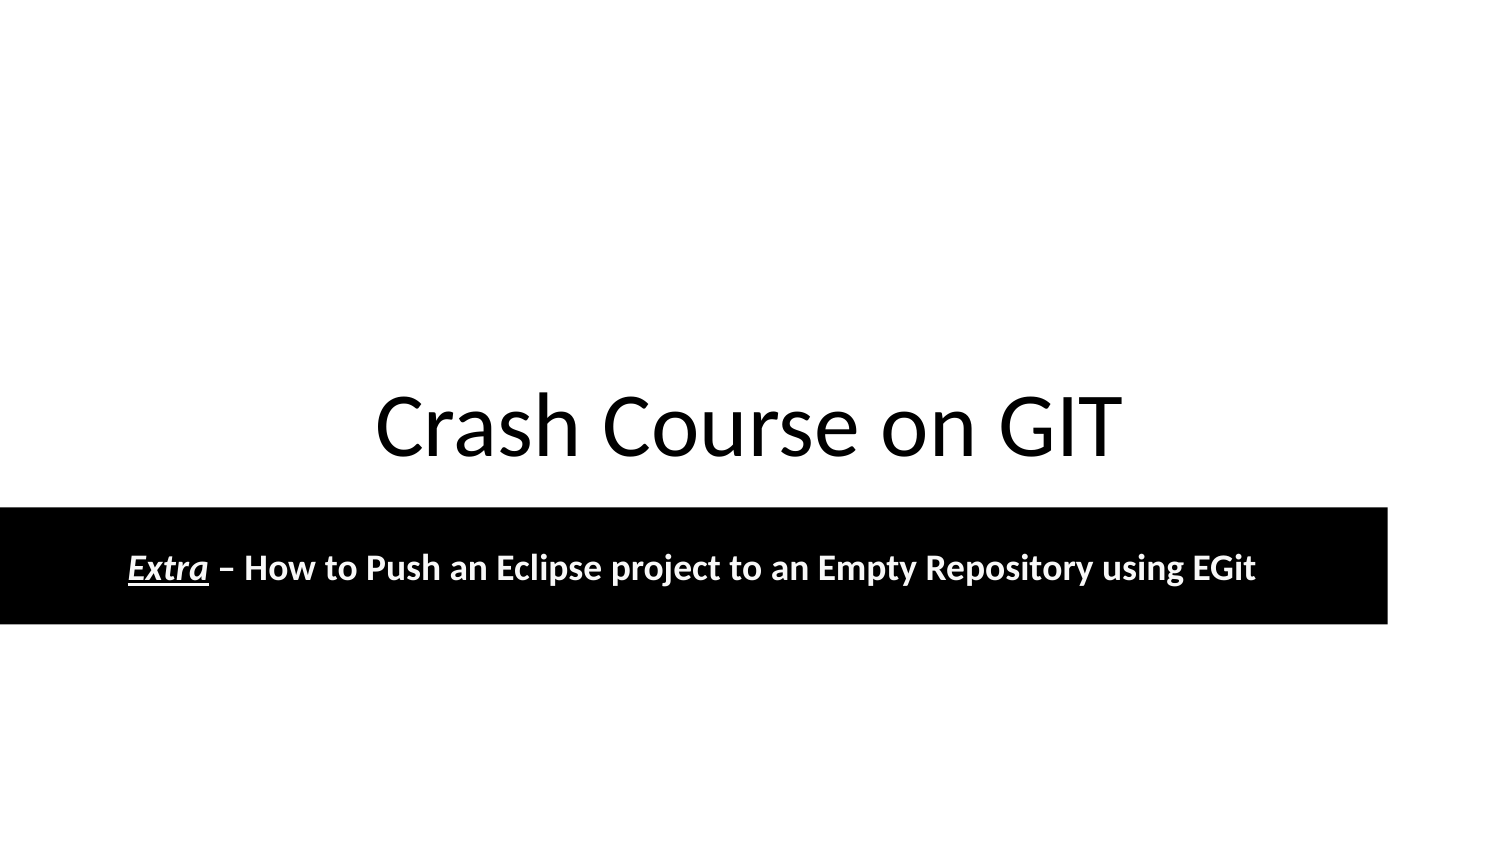

# Crash Course on GIT
Extra – How to Push an Eclipse project to an Empty Repository using EGit